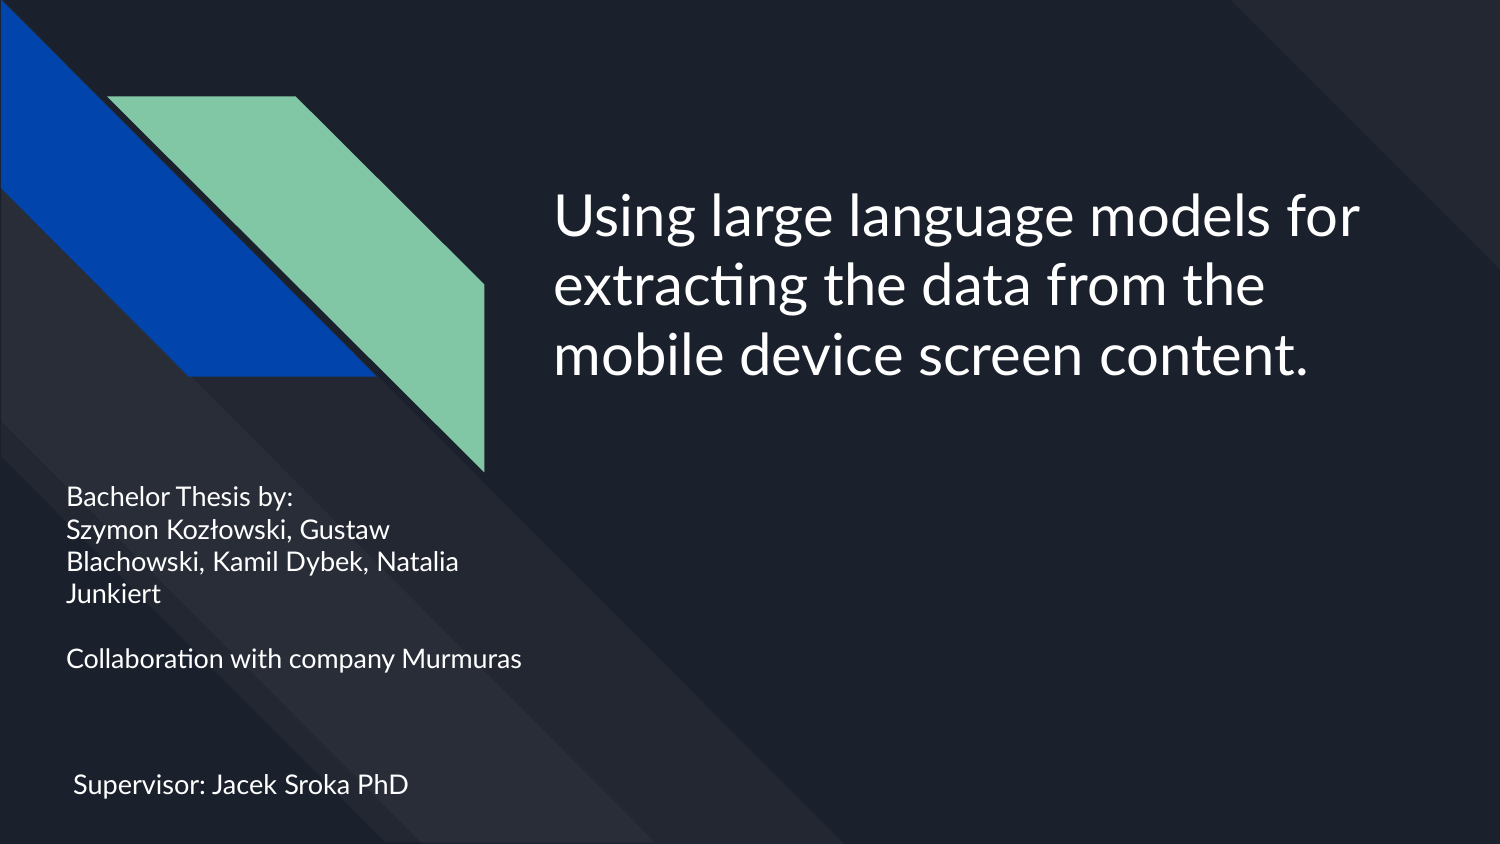

# Using large language models for
extracting the data from the mobile device screen content.

Bachelor Thesis by:
Szymon Kozłowski, Gustaw Blachowski, Kamil Dybek, Natalia Junkiert
Collaboration with company Murmuras
Supervisor: Jacek Sroka PhD